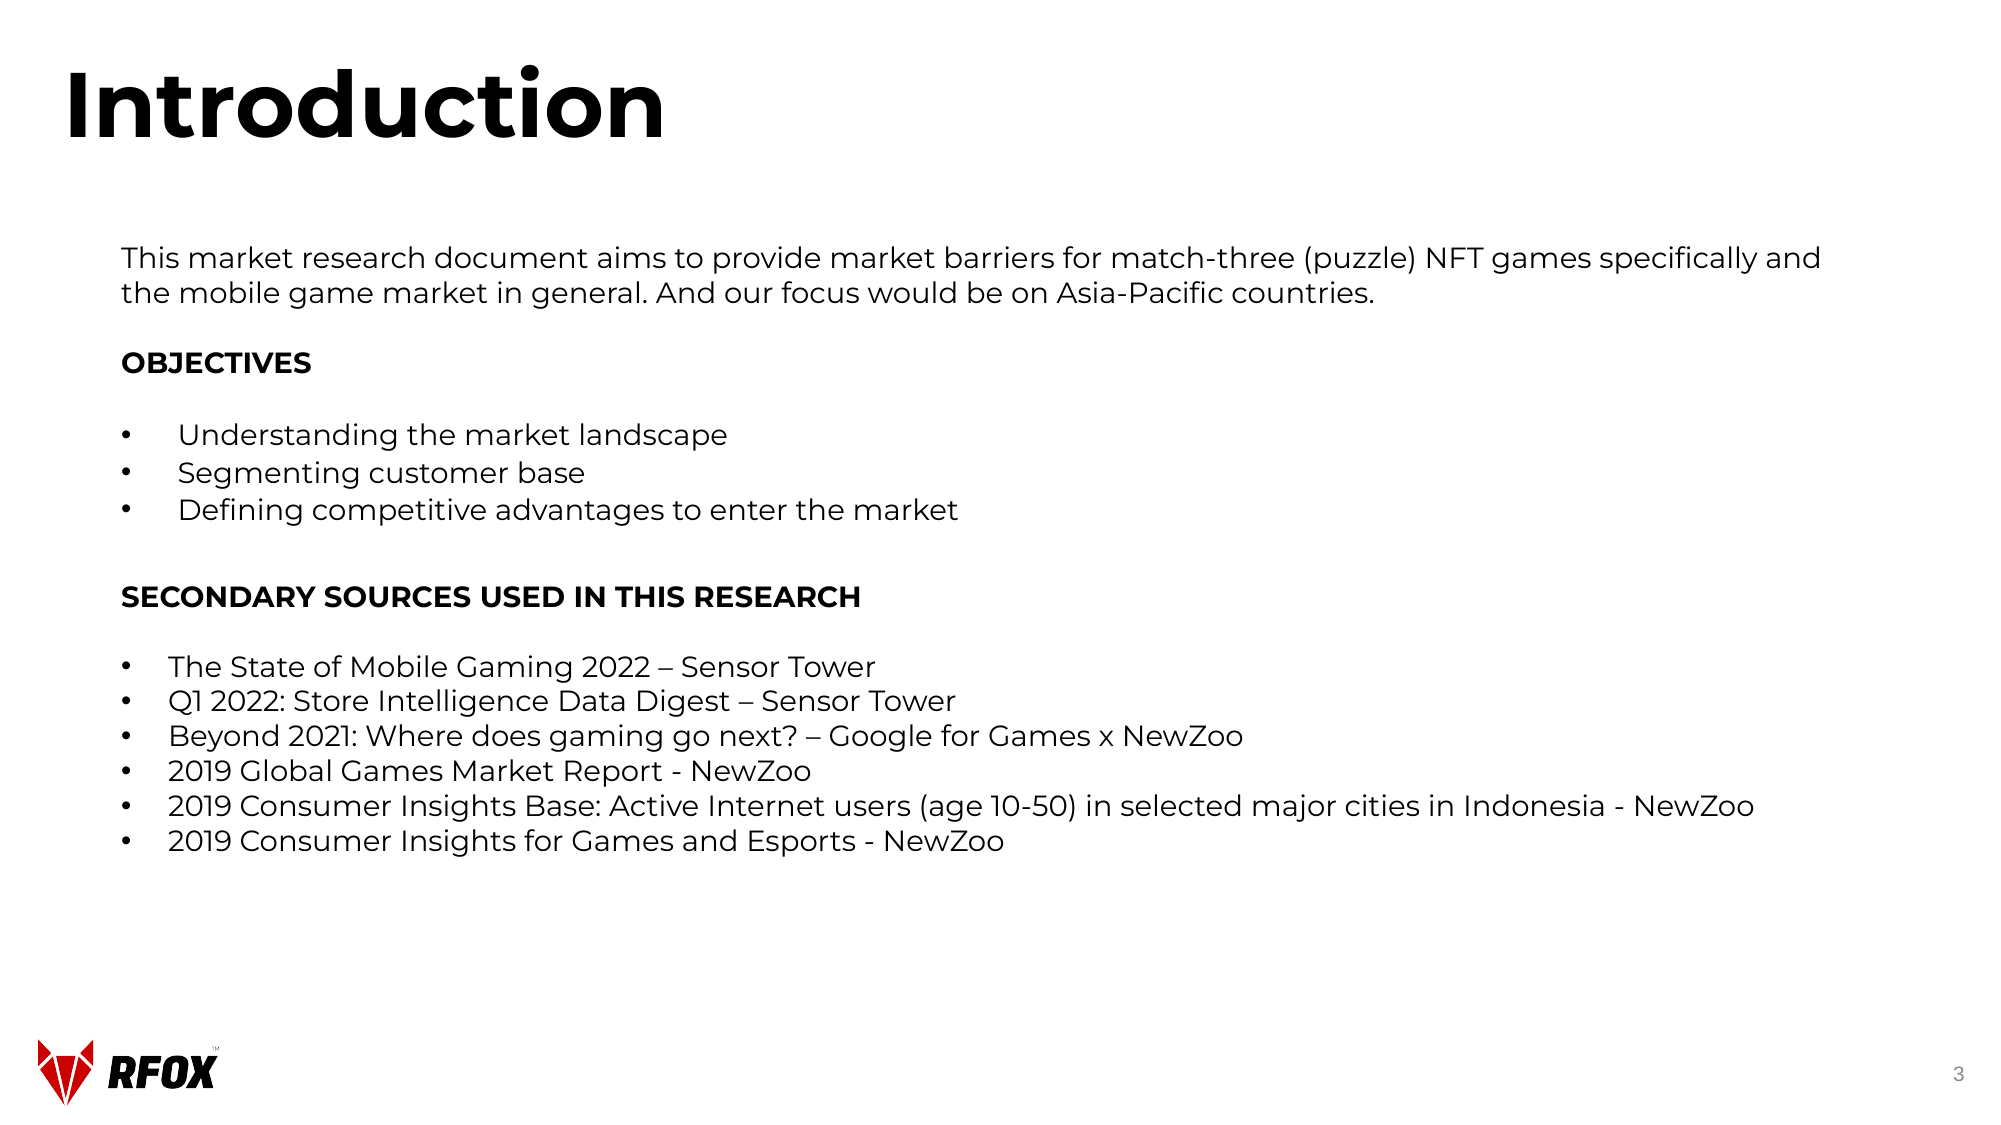

# Introduction
This market research document aims to provide market barriers for match-three (puzzle) NFT games specifically and the mobile game market in general. And our focus would be on Asia-Pacific countries.

OBJECTIVES

Understanding the market landscape
Segmenting customer base
Defining competitive advantages to enter the market

SECONDARY SOURCES USED IN THIS RESEARCH

The State of Mobile Gaming 2022 – Sensor Tower
Q1 2022: Store Intelligence Data Digest – Sensor Tower
Beyond 2021: Where does gaming go next? – Google for Games x NewZoo
2019 Global Games Market Report - NewZoo
2019 Consumer Insights Base: Active Internet users (age 10-50) in selected major cities in Indonesia - NewZoo
2019 Consumer Insights for Games and Esports - NewZoo
3